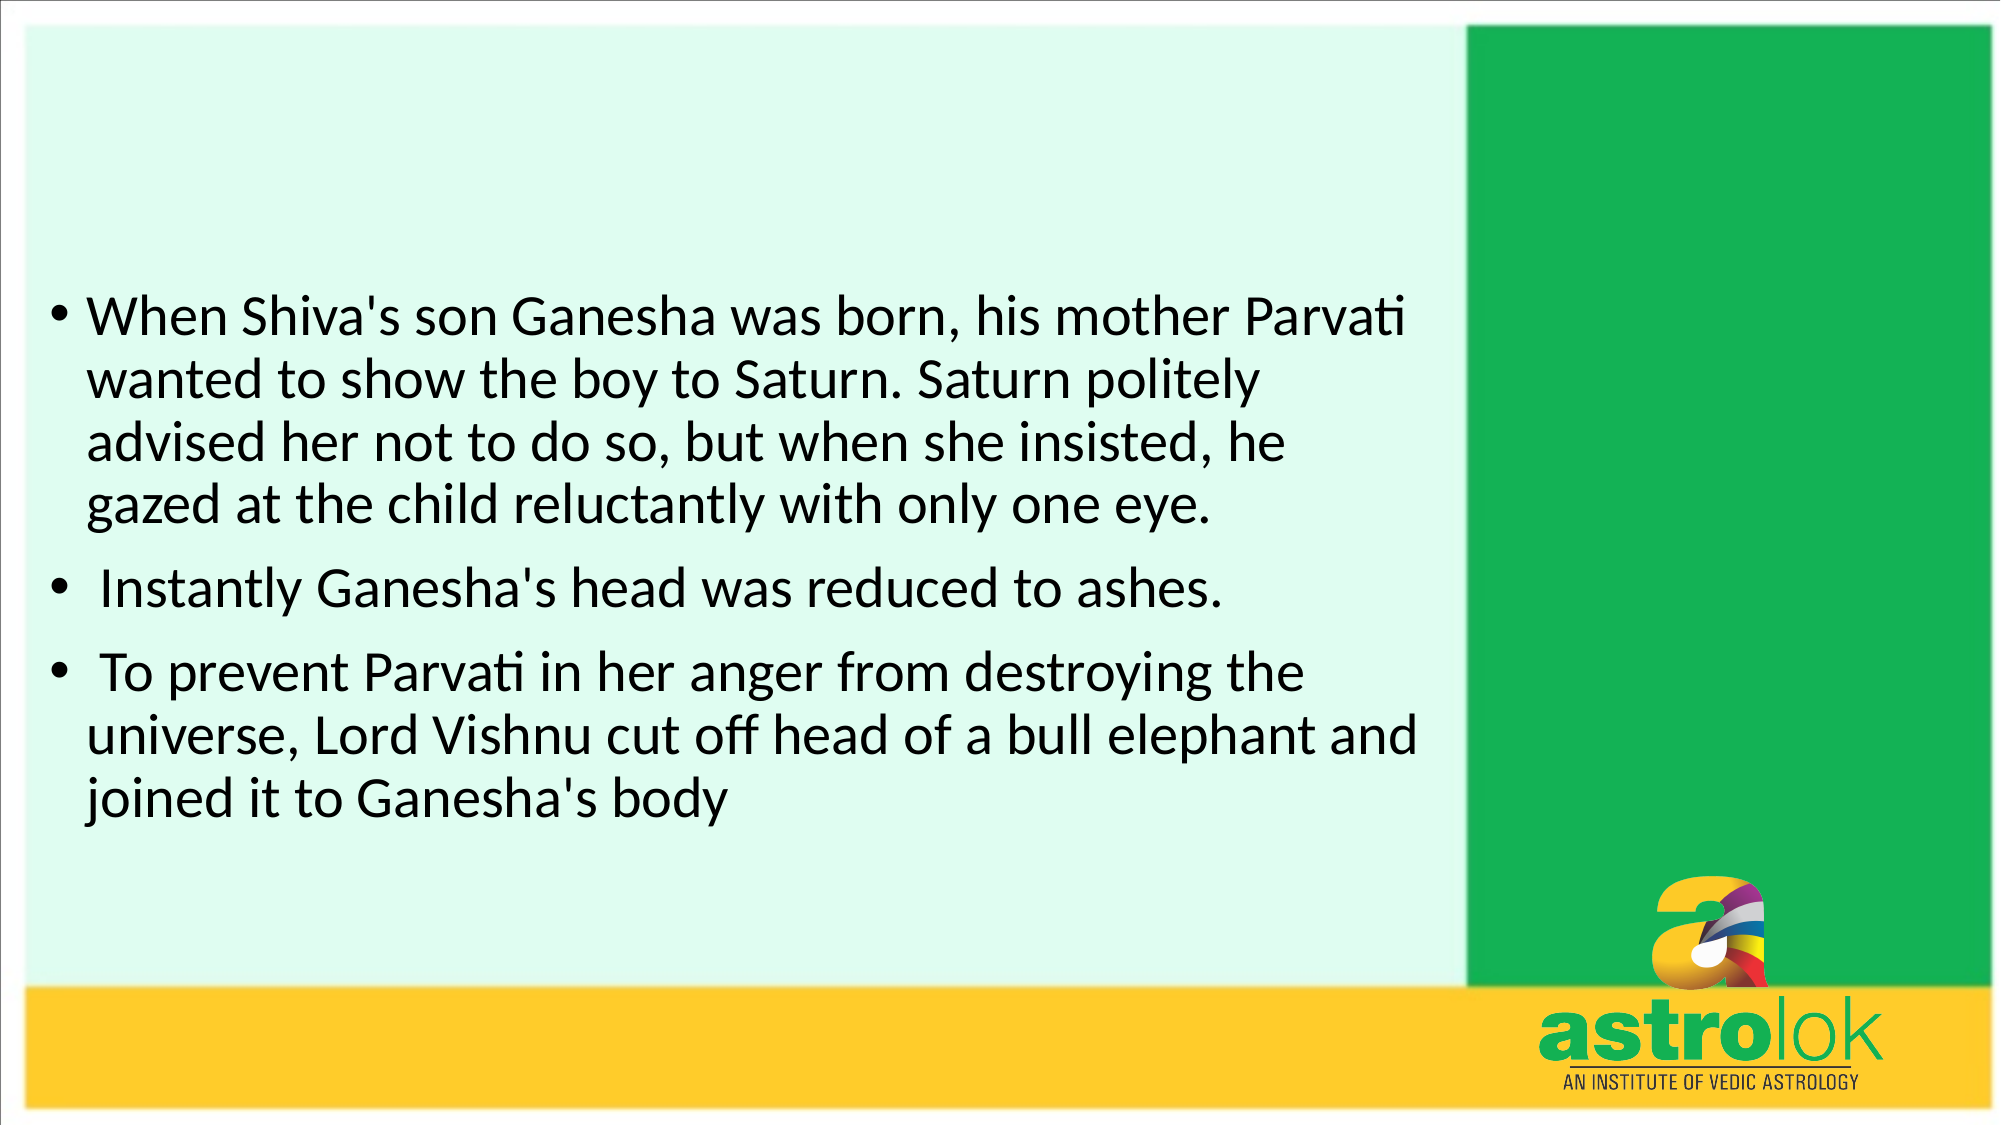

#
When Shiva's son Ganesha was born, his mother Parvati wanted to show the boy to Saturn. Saturn politely advised her not to do so, but when she insisted, he gazed at the child reluctantly with only one eye.
 Instantly Ganesha's head was reduced to ashes.
 To prevent Parvati in her anger from destroying the universe, Lord Vishnu cut off head of a bull elephant and joined it to Ganesha's body